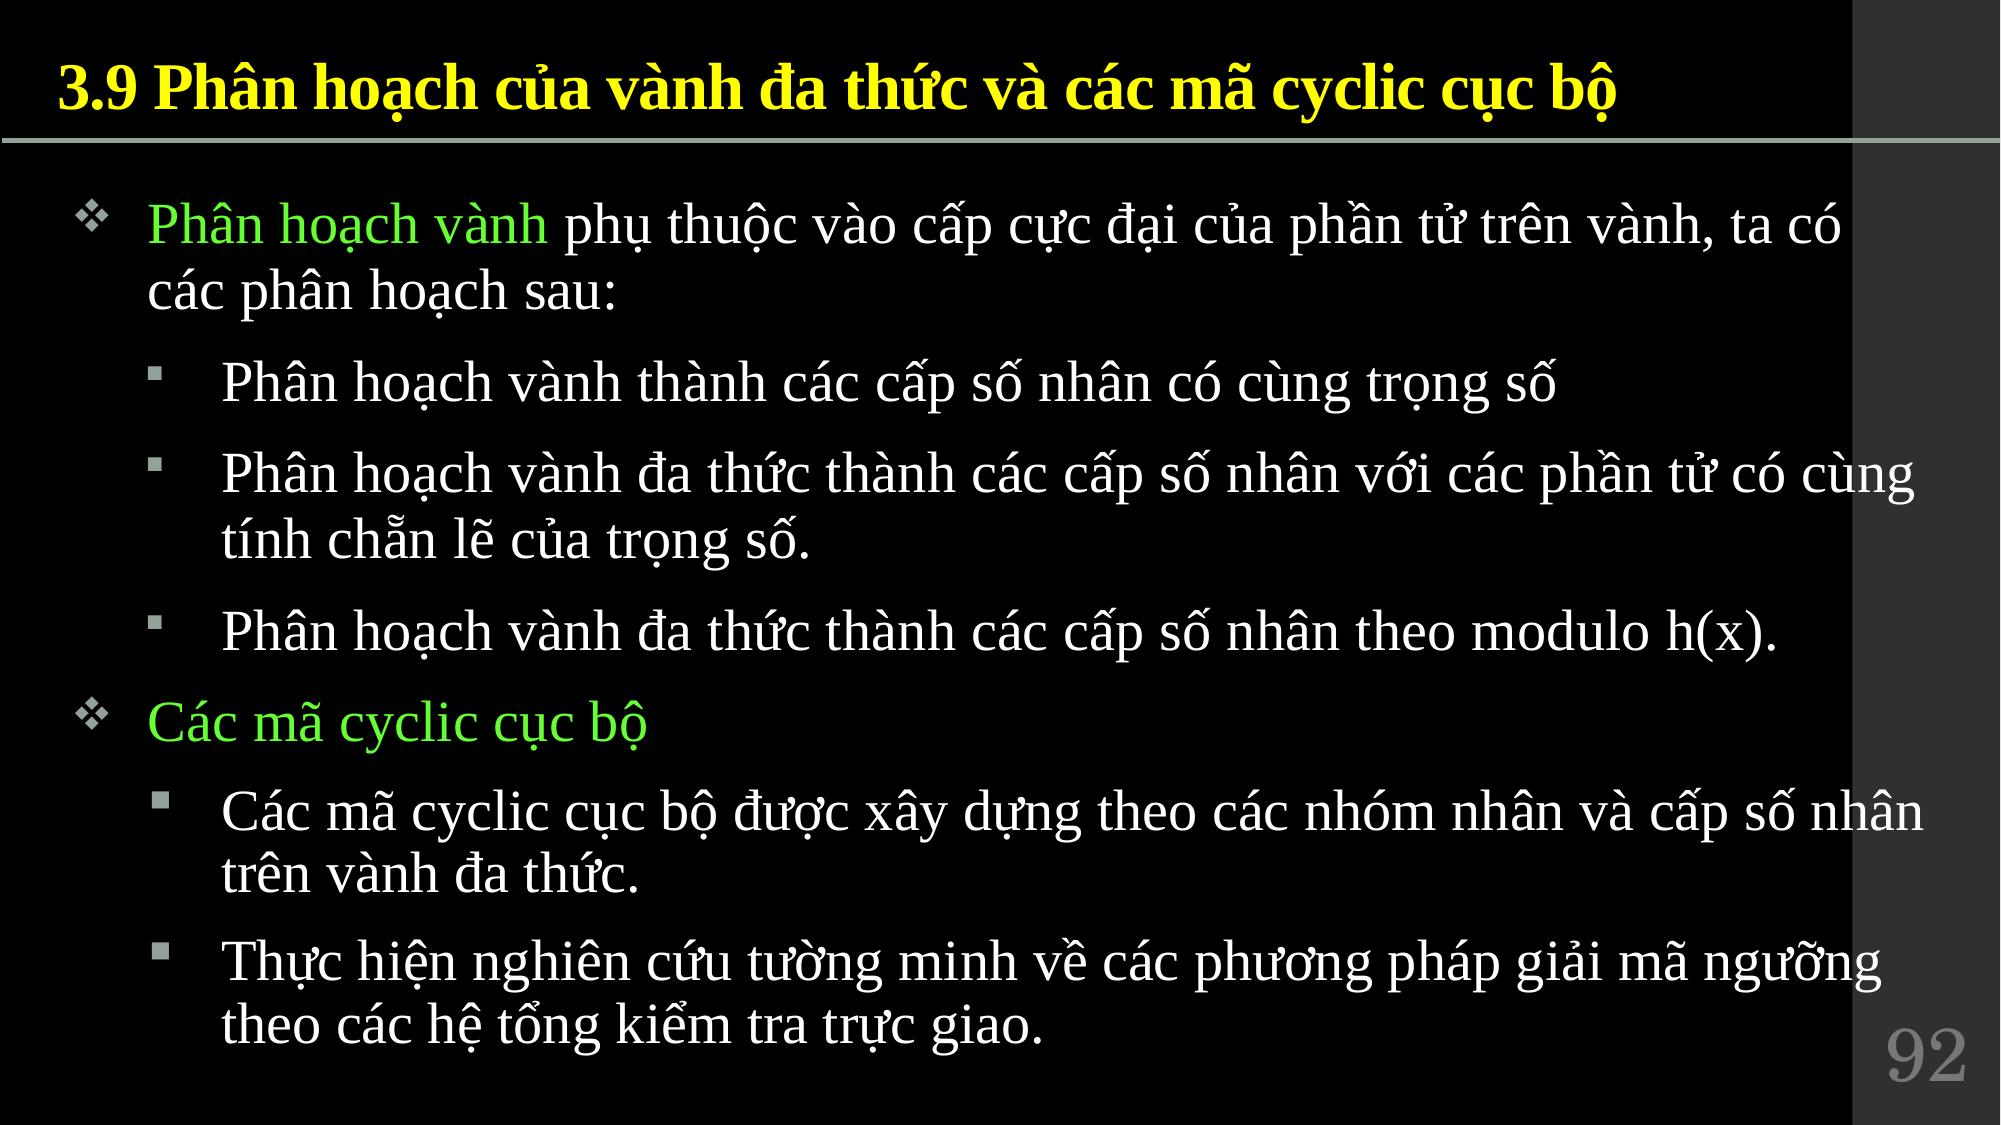

3.9 Phân hoạch của vành đa thức và các mã cyclic cục bộ
Phân hoạch vành phụ thuộc vào cấp cực đại của phần tử trên vành, ta có các phân hoạch sau:
Phân hoạch vành thành các cấp số nhân có cùng trọng số
Phân hoạch vành đa thức thành các cấp số nhân với các phần tử có cùng tính chẵn lẽ của trọng số.
Phân hoạch vành đa thức thành các cấp số nhân theo modulo h(x).
Các mã cyclic cục bộ
Các mã cyclic cục bộ được xây dựng theo các nhóm nhân và cấp số nhân trên vành đa thức.
Thực hiện nghiên cứu tường minh về các phương pháp giải mã ngưỡng theo các hệ tổng kiểm tra trực giao.
92